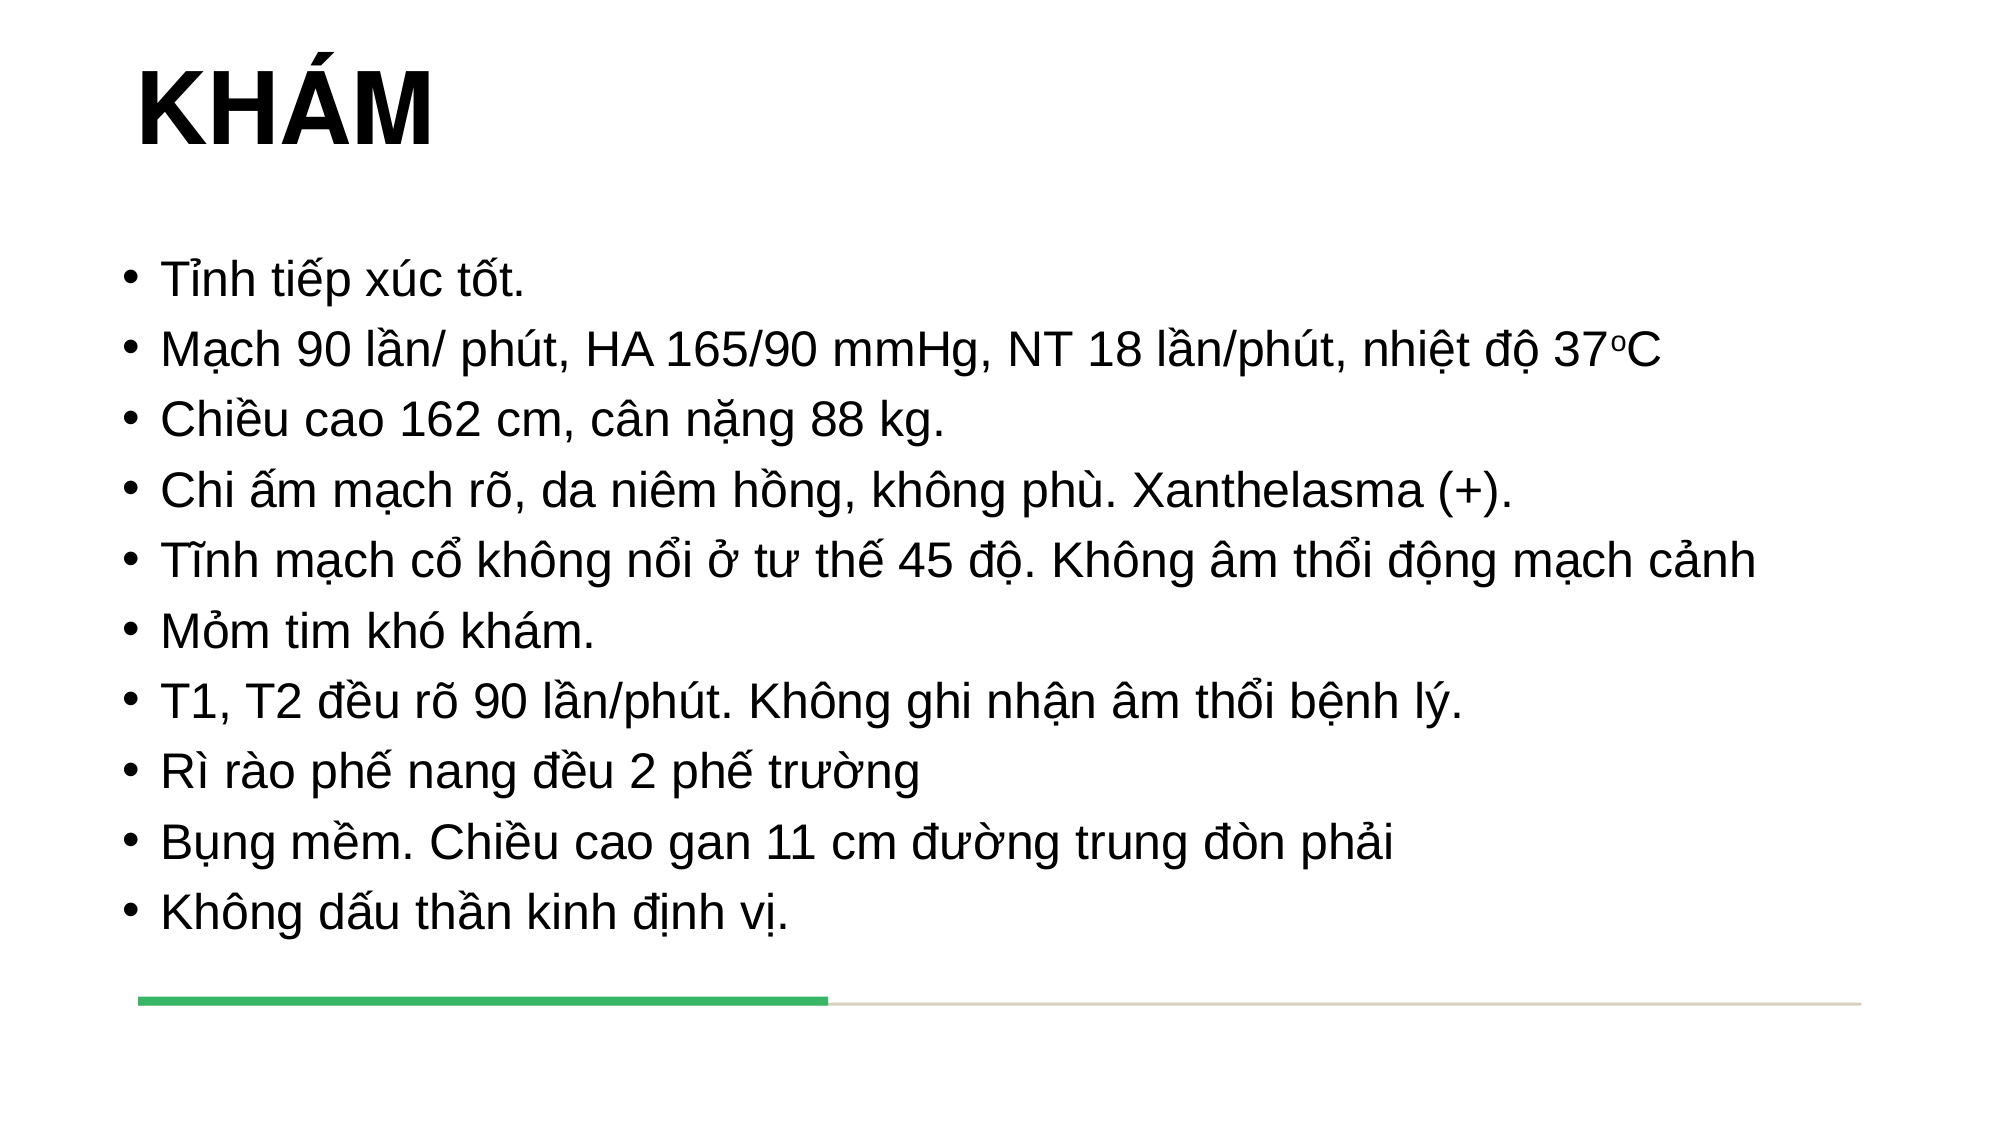

KHÁM

Tỉnh tiếp xúc tốt.
Mạch 90 lần/ phút, HA 165/90 mmHg, NT 18 lần/phút, nhiệt độ 37oC
Chiều cao 162 cm, cân nặng 88 kg.
Chi ấm mạch rõ, da niêm hồng, không phù. Xanthelasma (+).
Tĩnh mạch cổ không nổi ở tư thế 45 độ. Không âm thổi động mạch cảnh
Mỏm tim khó khám.
T1, T2 đều rõ 90 lần/phút. Không ghi nhận âm thổi bệnh lý.
Rì rào phế nang đều 2 phế trường
Bụng mềm. Chiều cao gan 11 cm đường trung đòn phải
Không dấu thần kinh định vị.